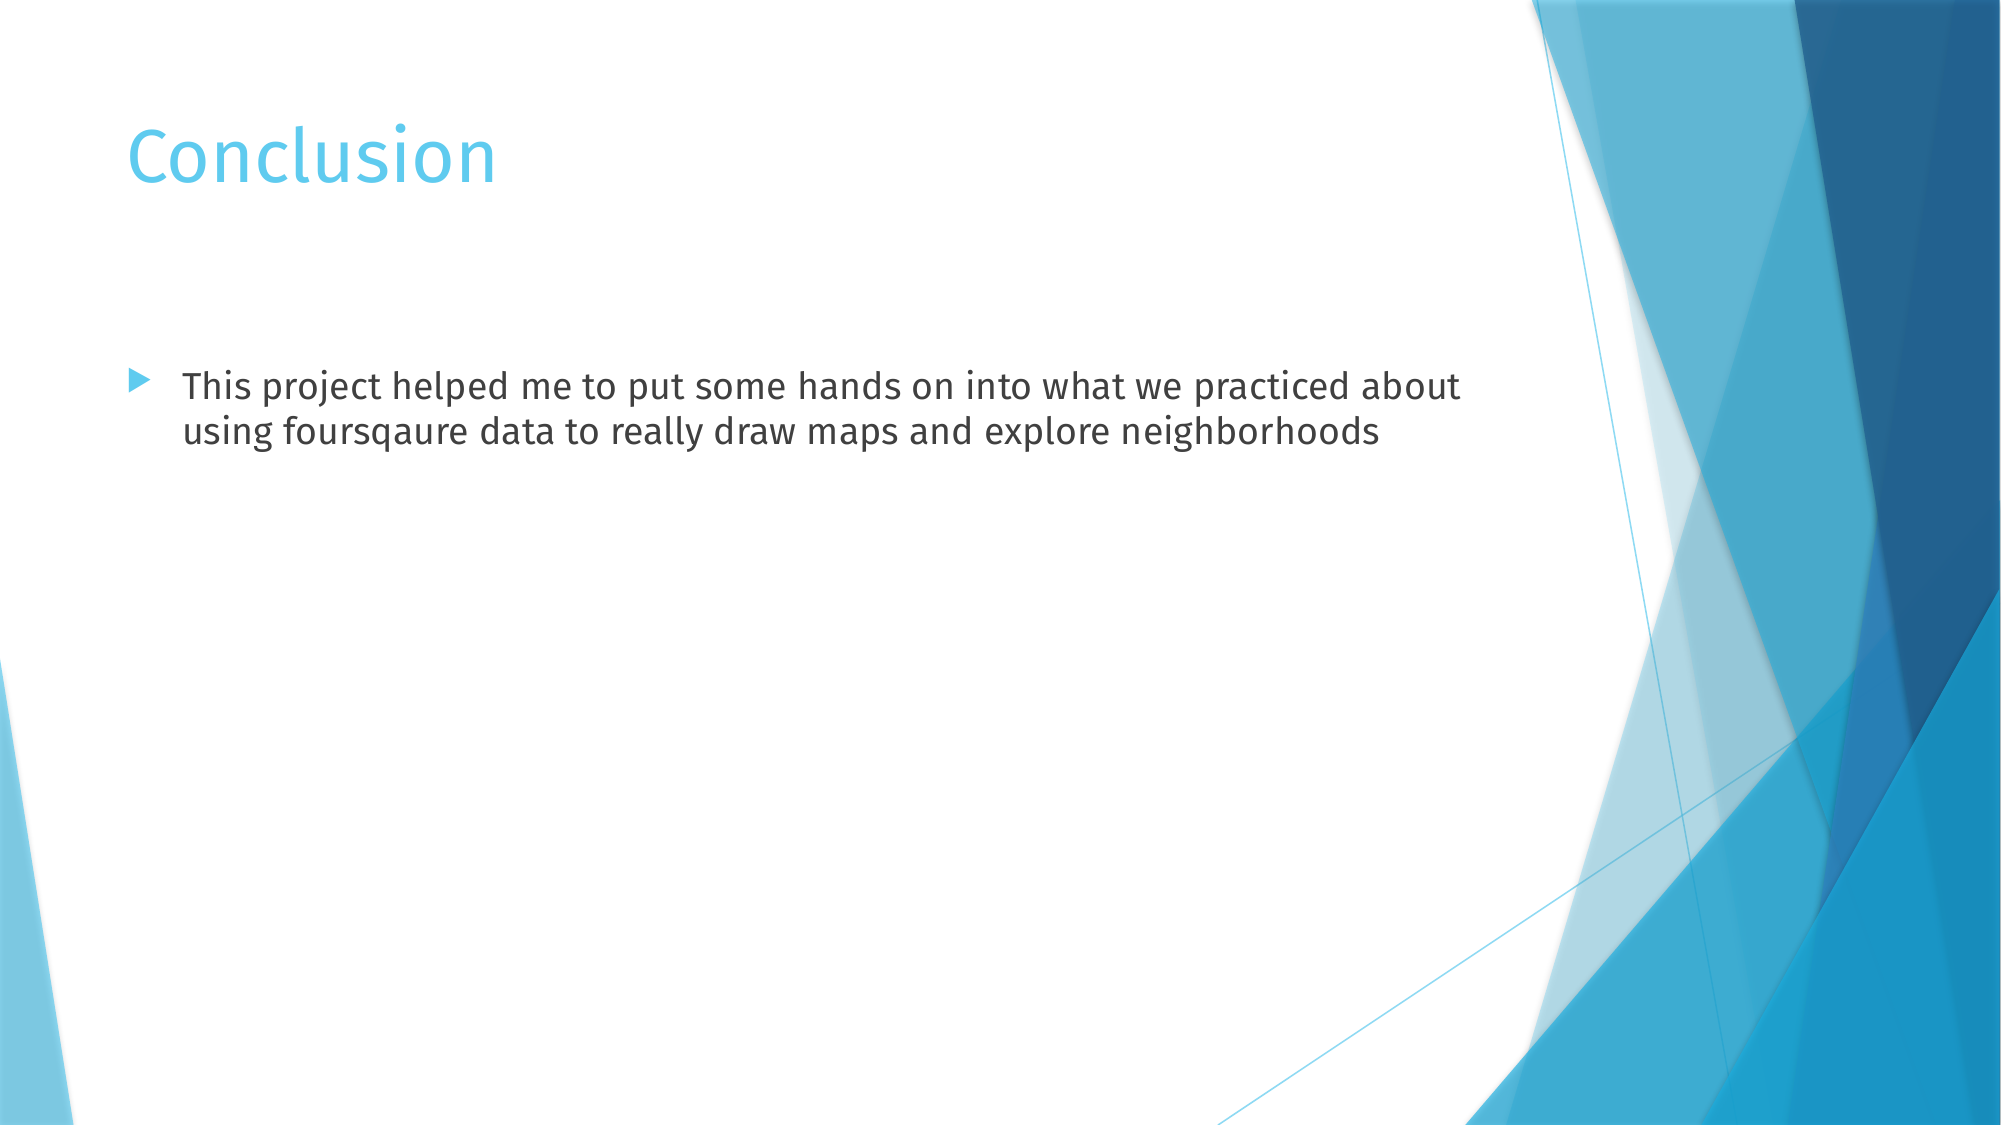

# Conclusion
This project helped me to put some hands on into what we practiced about using foursqaure data to really draw maps and explore neighborhoods